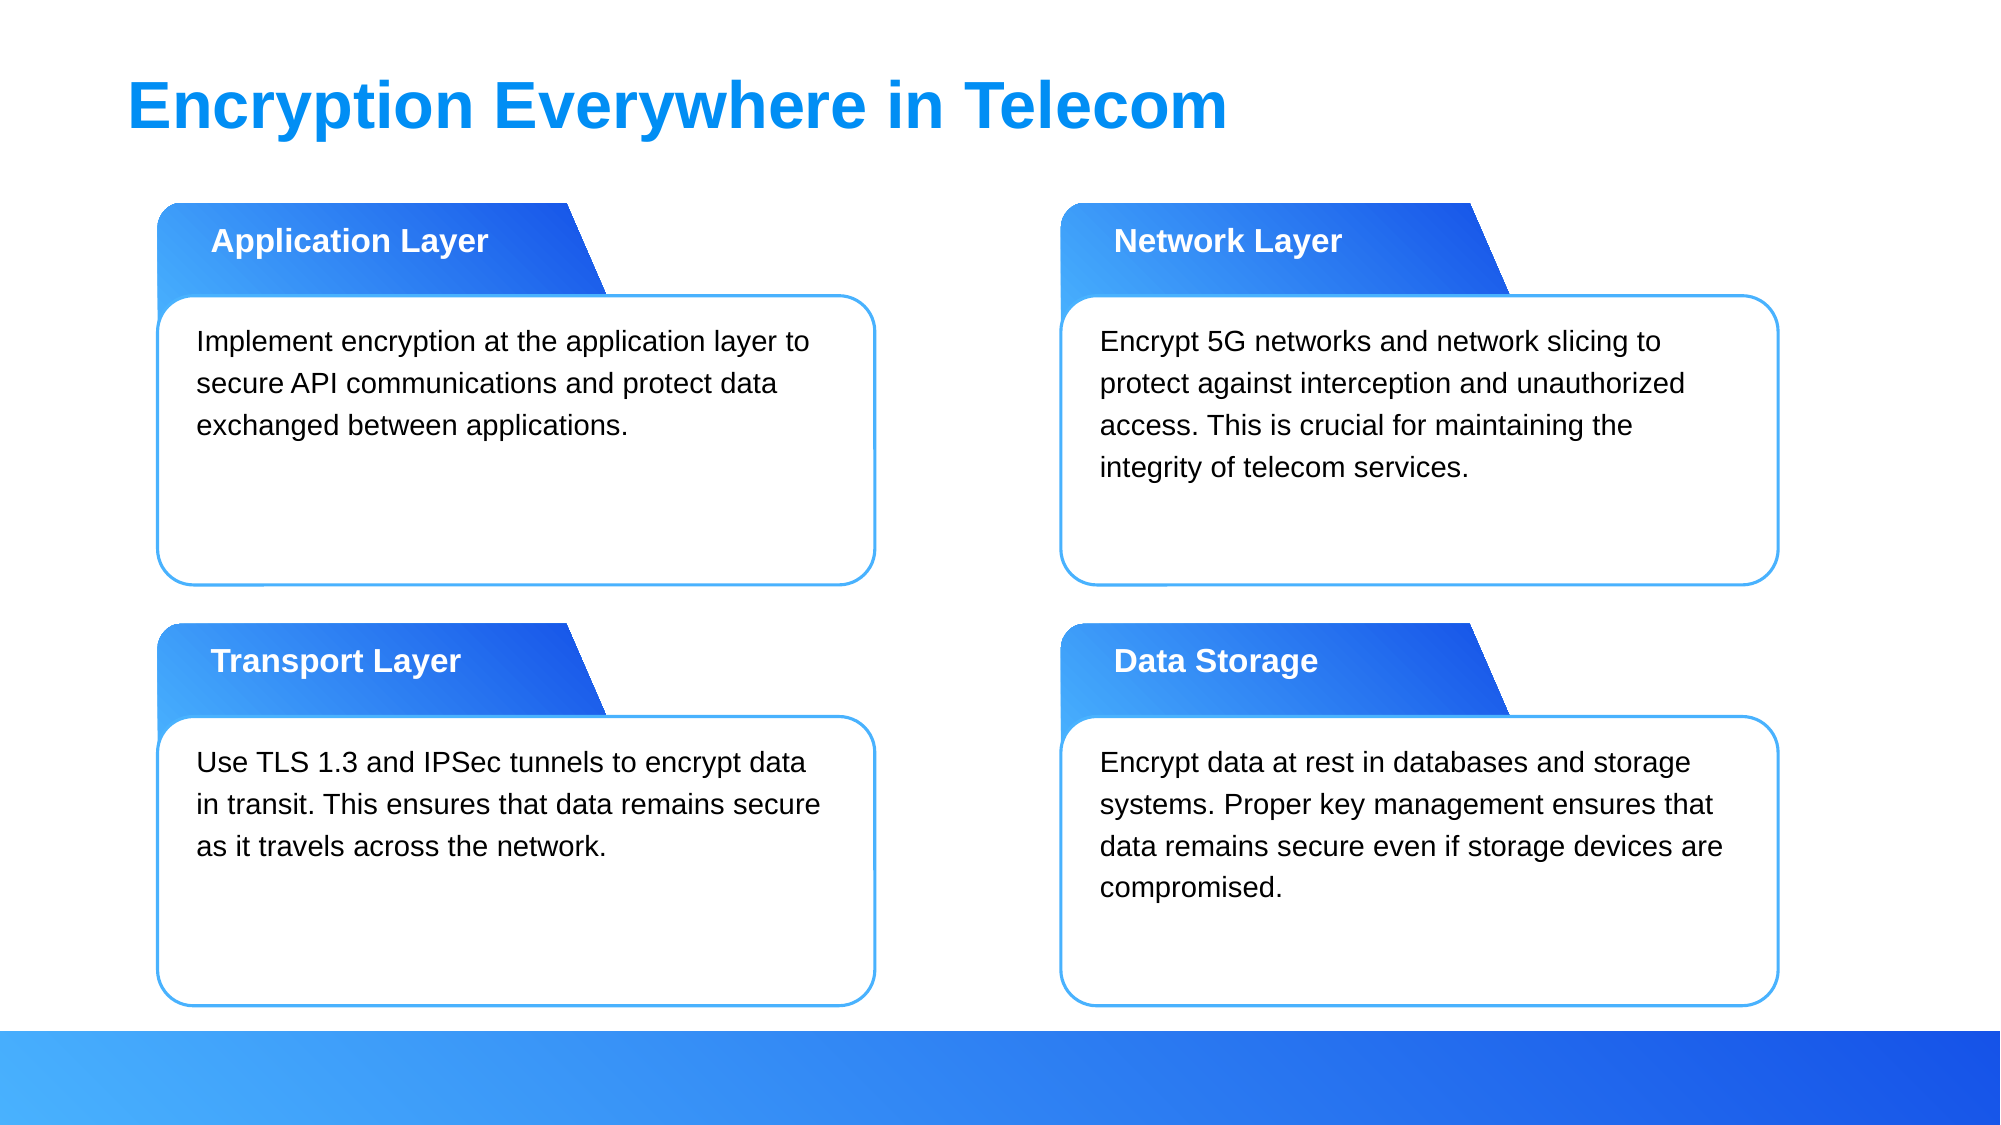

Encryption Everywhere in Telecom

Application Layer
Network Layer

Implement encryption at the application layer to secure API communications and protect data exchanged between applications.
Encrypt 5G networks and network slicing to protect against interception and unauthorized access. This is crucial for maintaining the integrity of telecom services.

Transport Layer
Data Storage

Use TLS 1.3 and IPSec tunnels to encrypt data in transit. This ensures that data remains secure as it travels across the network.
Encrypt data at rest in databases and storage systems. Proper key management ensures that data remains secure even if storage devices are compromised.